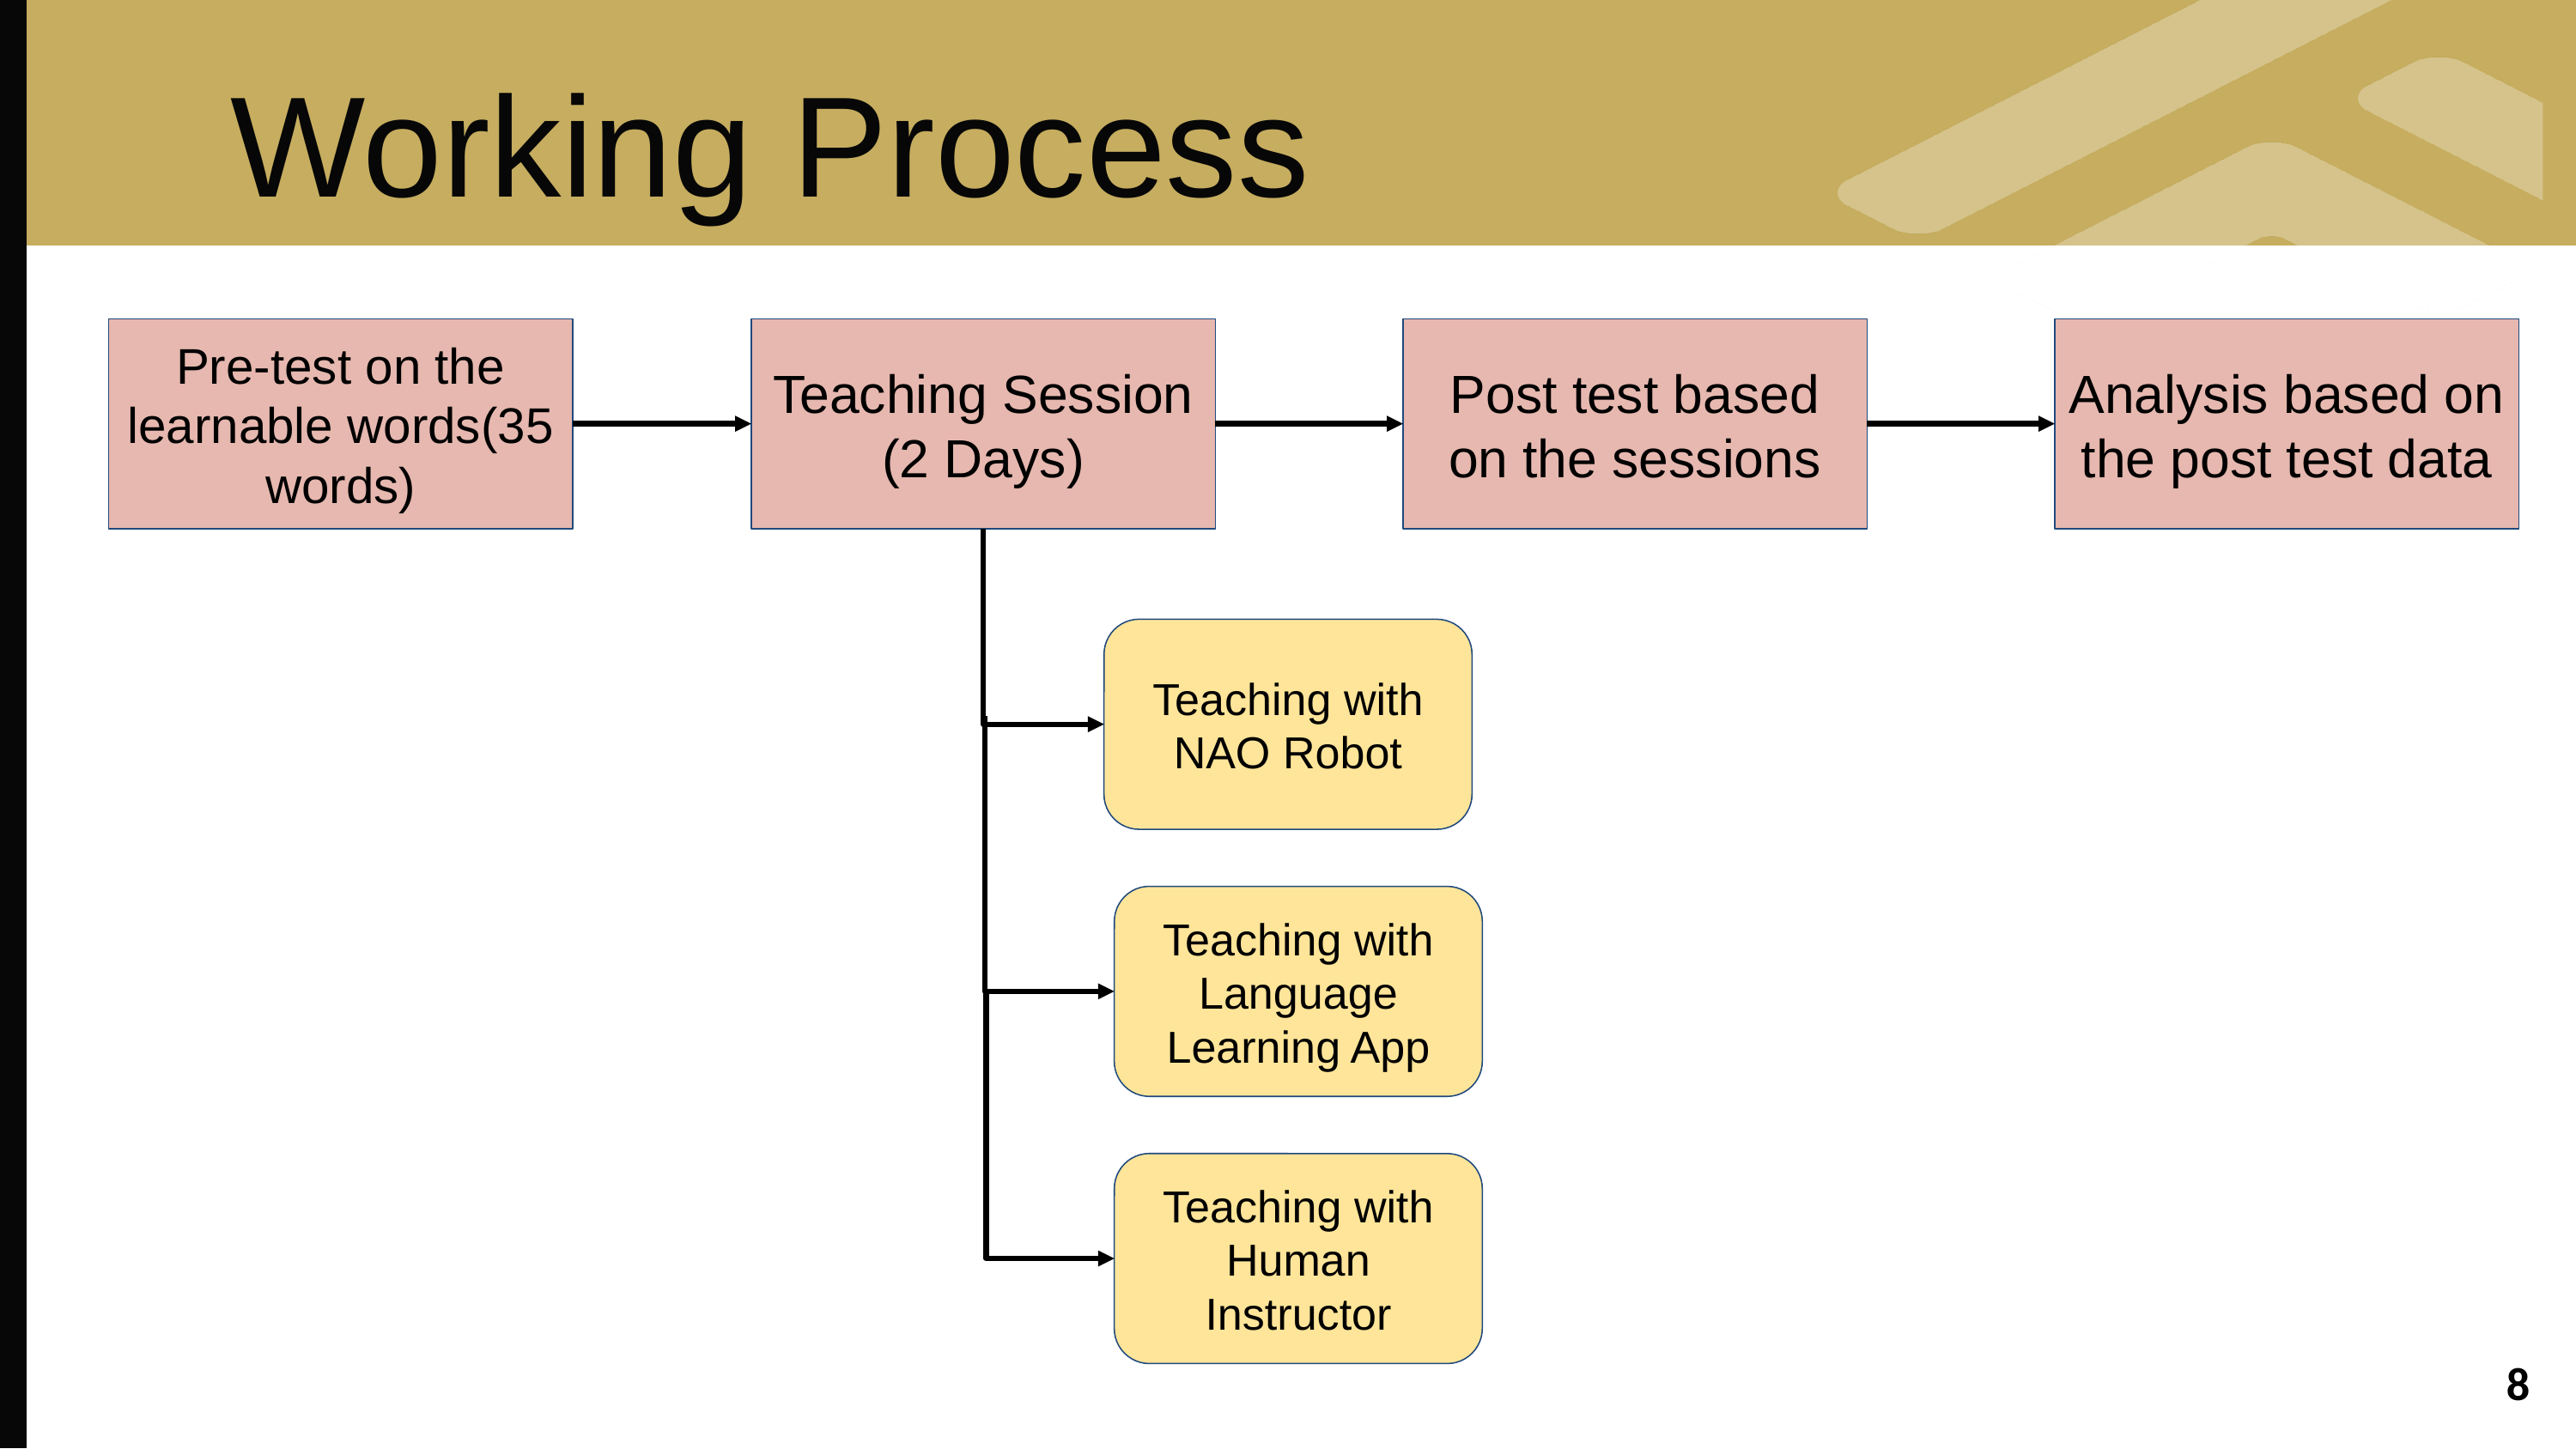

Working Process

Pre-test on the learnable words(35 words)
Teaching Session (2 Days)
Post test based on the sessions
Analysis based on the post test data
Teaching with NAO Robot
Teaching with Language Learning App
Teaching with Human Instructor
8